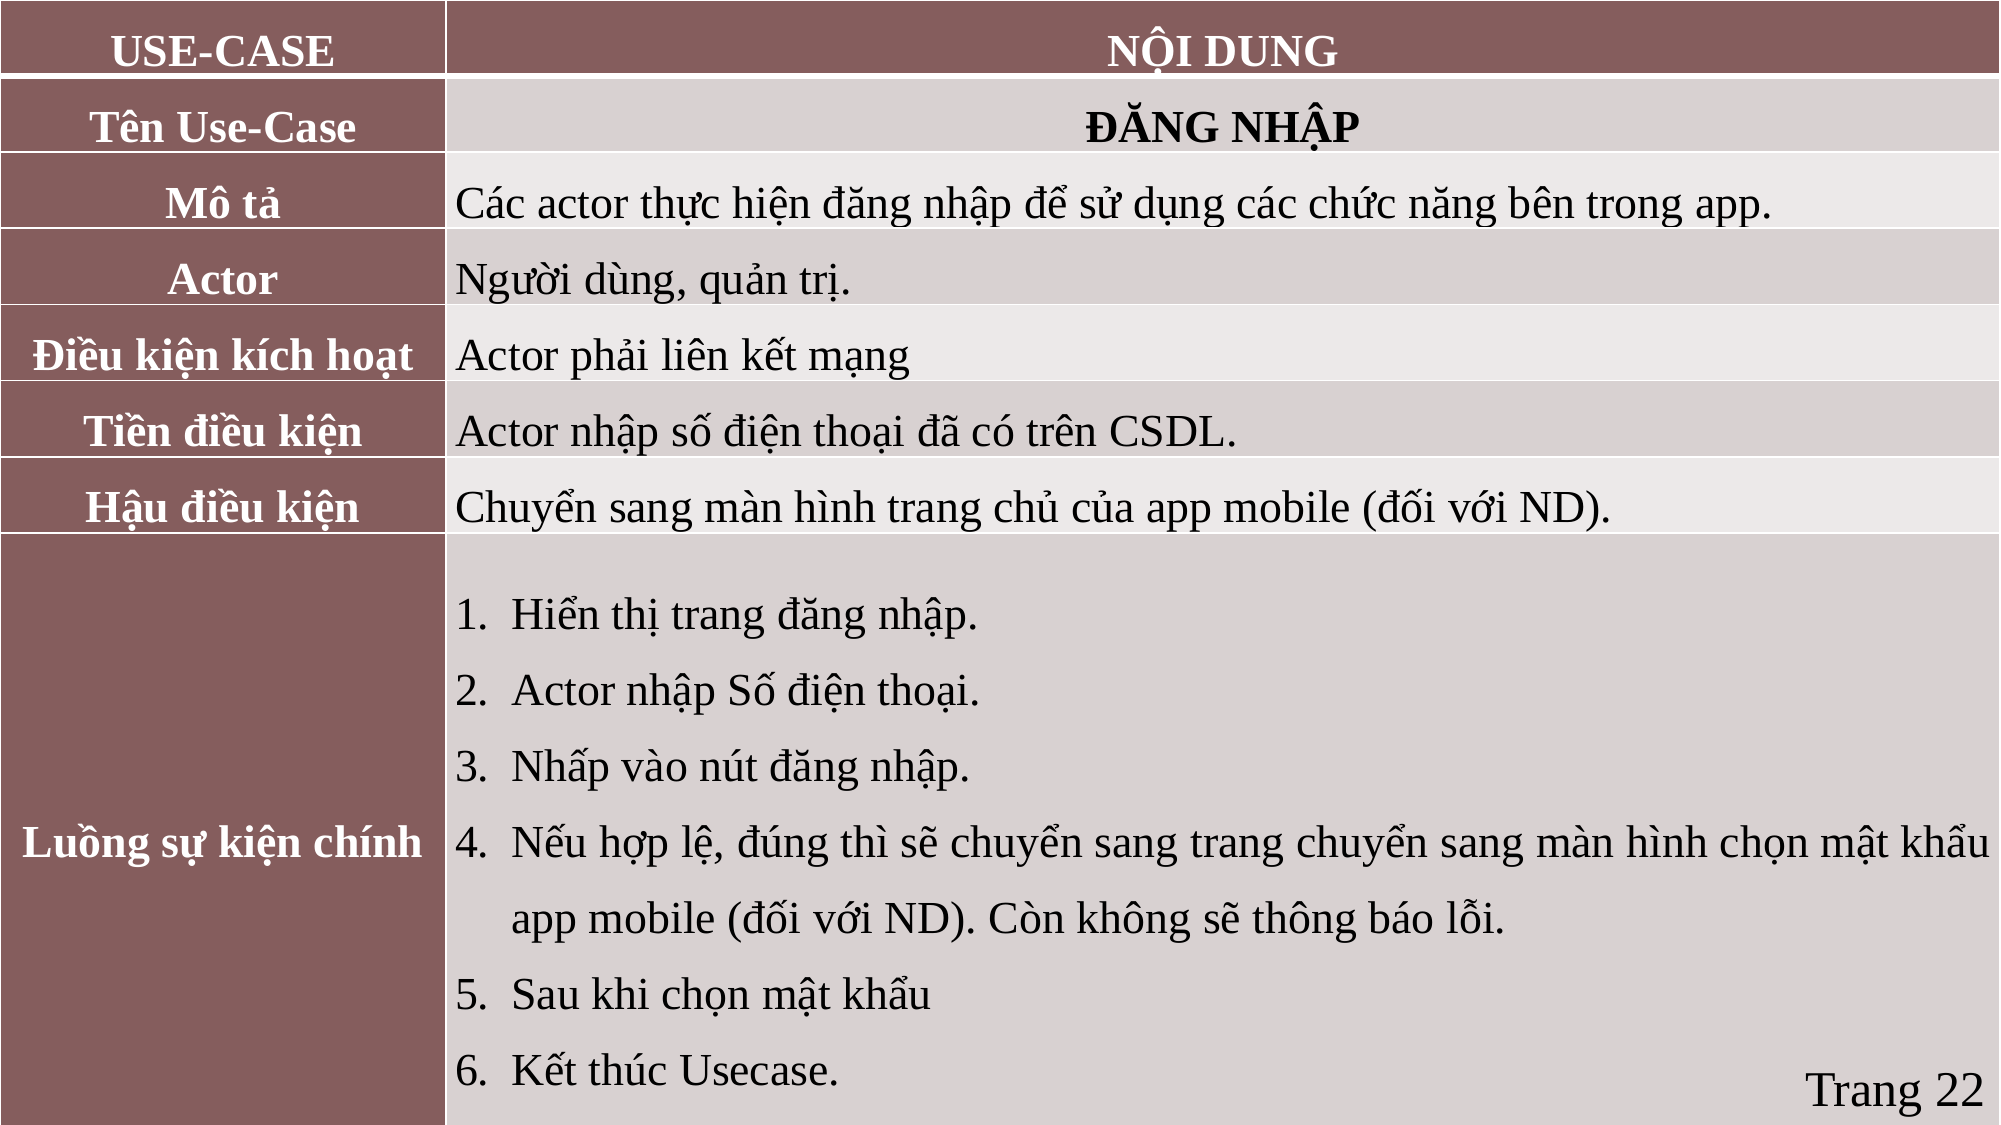

| USE-CASE | NỘI DUNG |
| --- | --- |
| Tên Use-Case | ĐĂNG NHẬP |
| Mô tả | Các actor thực hiện đăng nhập để sử dụng các chức năng bên trong app. |
| Actor | Người dùng, quản trị. |
| Điều kiện kích hoạt | Actor phải liên kết mạng |
| Tiền điều kiện | Actor nhập số điện thoại đã có trên CSDL. |
| Hậu điều kiện | Chuyển sang màn hình trang chủ của app mobile (đối với ND). |
| Luồng sự kiện chính | Hiển thị trang đăng nhập. Actor nhập Số điện thoại. Nhấp vào nút đăng nhập. Nếu hợp lệ, đúng thì sẽ chuyển sang trang chuyển sang màn hình chọn mật khẩu app mobile (đối với ND). Còn không sẽ thông báo lỗi. Sau khi chọn mật khẩu Kết thúc Usecase. |
 Trang 22